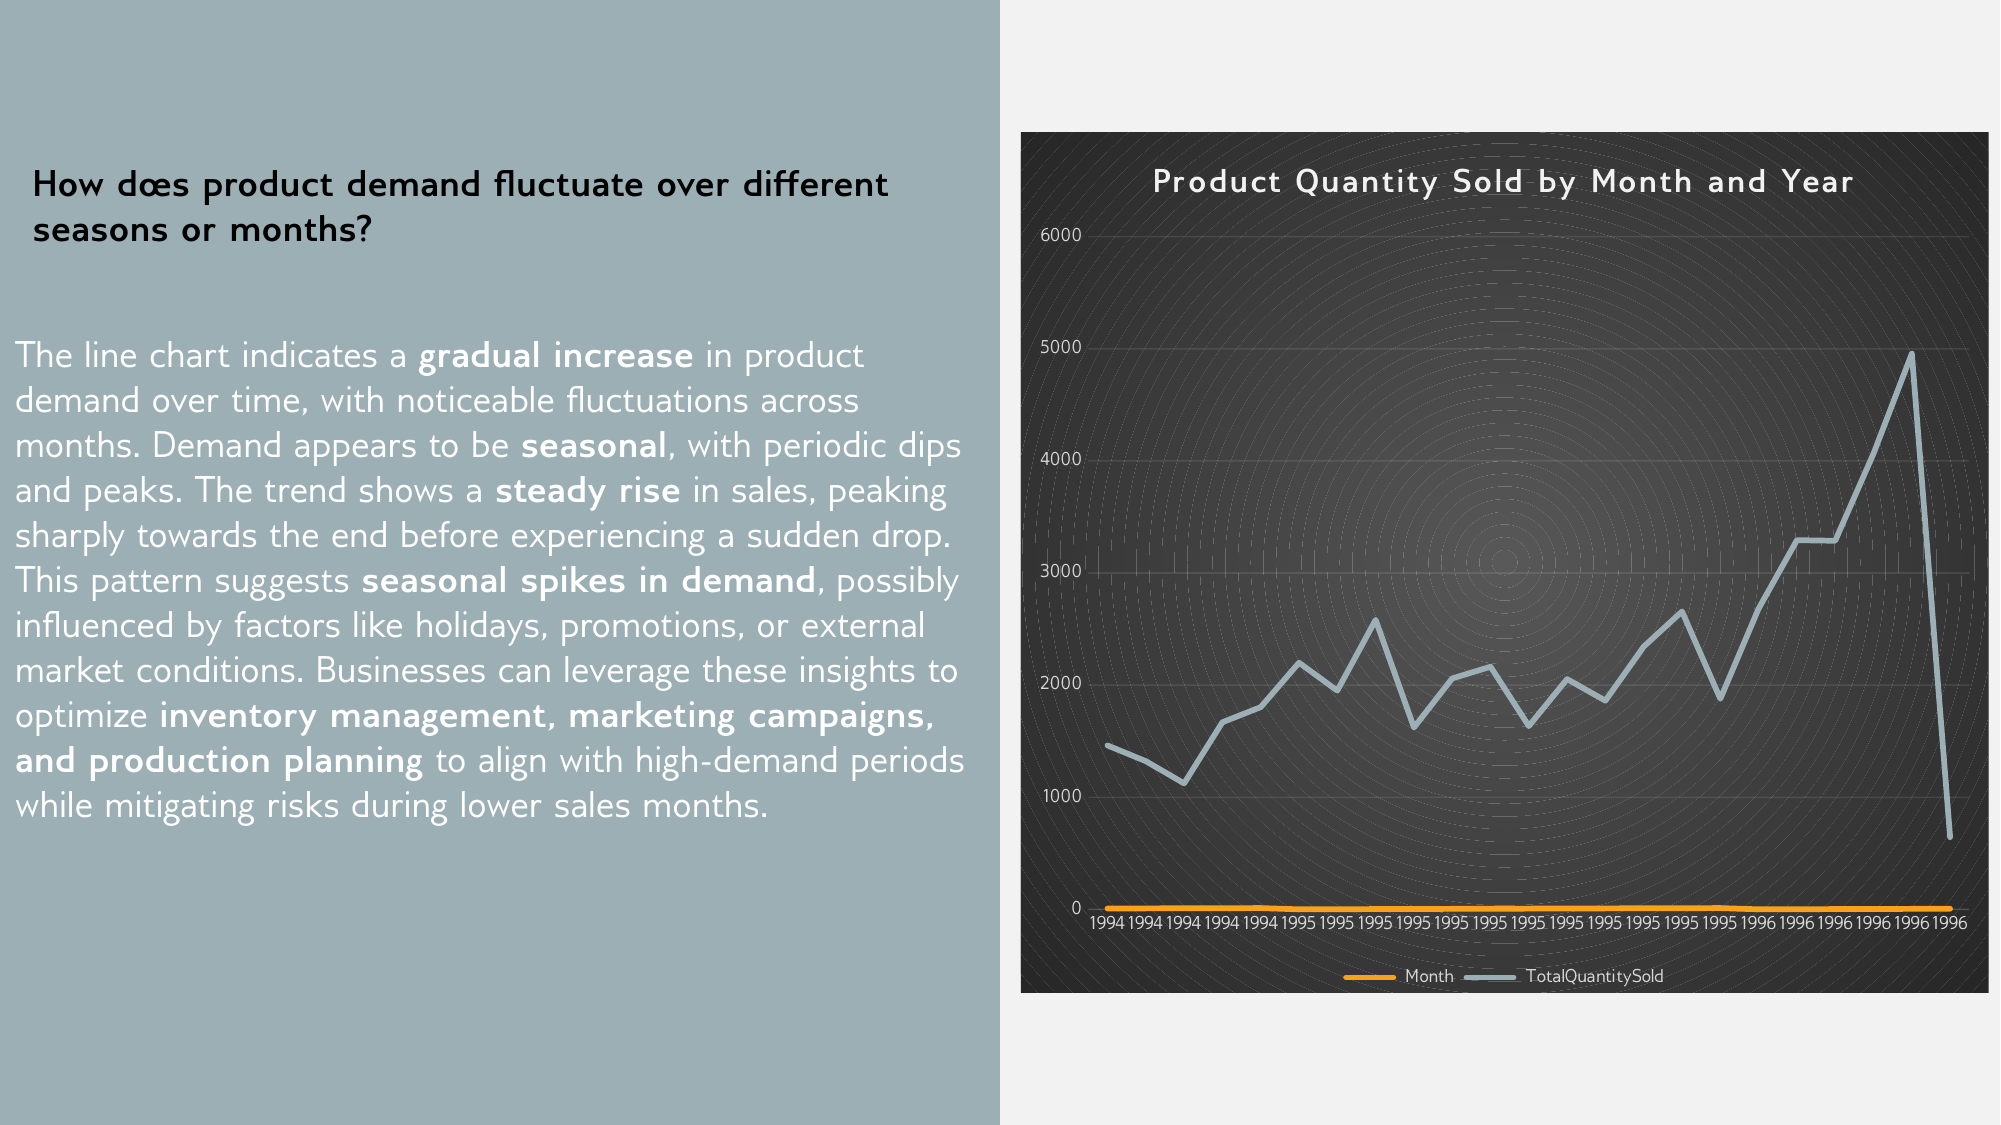

### Chart: Product Quantity Sold by Month and Year

| Category |  Month |  TotalQuantitySold |
|---|---|---|
| 1994 | 8.0 | 1462.0 |
| 1994 | 9.0 | 1322.0 |
| 1994 | 10.0 | 1124.0 |
| 1994 | 11.0 | 1669.0 |
| 1994 | 12.0 | 1804.0 |
| 1995 | 1.0 | 2200.0 |
| 1995 | 2.0 | 1951.0 |
| 1995 | 3.0 | 2582.0 |
| 1995 | 4.0 | 1622.0 |
| 1995 | 5.0 | 2060.0 |
| 1995 | 6.0 | 2164.0 |
| 1995 | 7.0 | 1635.0 |
| 1995 | 8.0 | 2054.0 |
| 1995 | 9.0 | 1861.0 |
| 1995 | 10.0 | 2343.0 |
| 1995 | 11.0 | 2657.0 |
| 1995 | 12.0 | 1878.0 |
| 1996 | 1.0 | 2682.0 |
| 1996 | 2.0 | 3293.0 |
| 1996 | 3.0 | 3288.0 |
| 1996 | 4.0 | 4065.0 |
| 1996 | 5.0 | 4957.0 |
| 1996 | 6.0 | 644.0 |
How does product demand fluctuate over different seasons or months?
The line chart indicates a gradual increase in product demand over time, with noticeable fluctuations across months. Demand appears to be seasonal, with periodic dips and peaks. The trend shows a steady rise in sales, peaking sharply towards the end before experiencing a sudden drop. This pattern suggests seasonal spikes in demand, possibly influenced by factors like holidays, promotions, or external market conditions. Businesses can leverage these insights to optimize inventory management, marketing campaigns, and production planning to align with high-demand periods while mitigating risks during lower sales months.